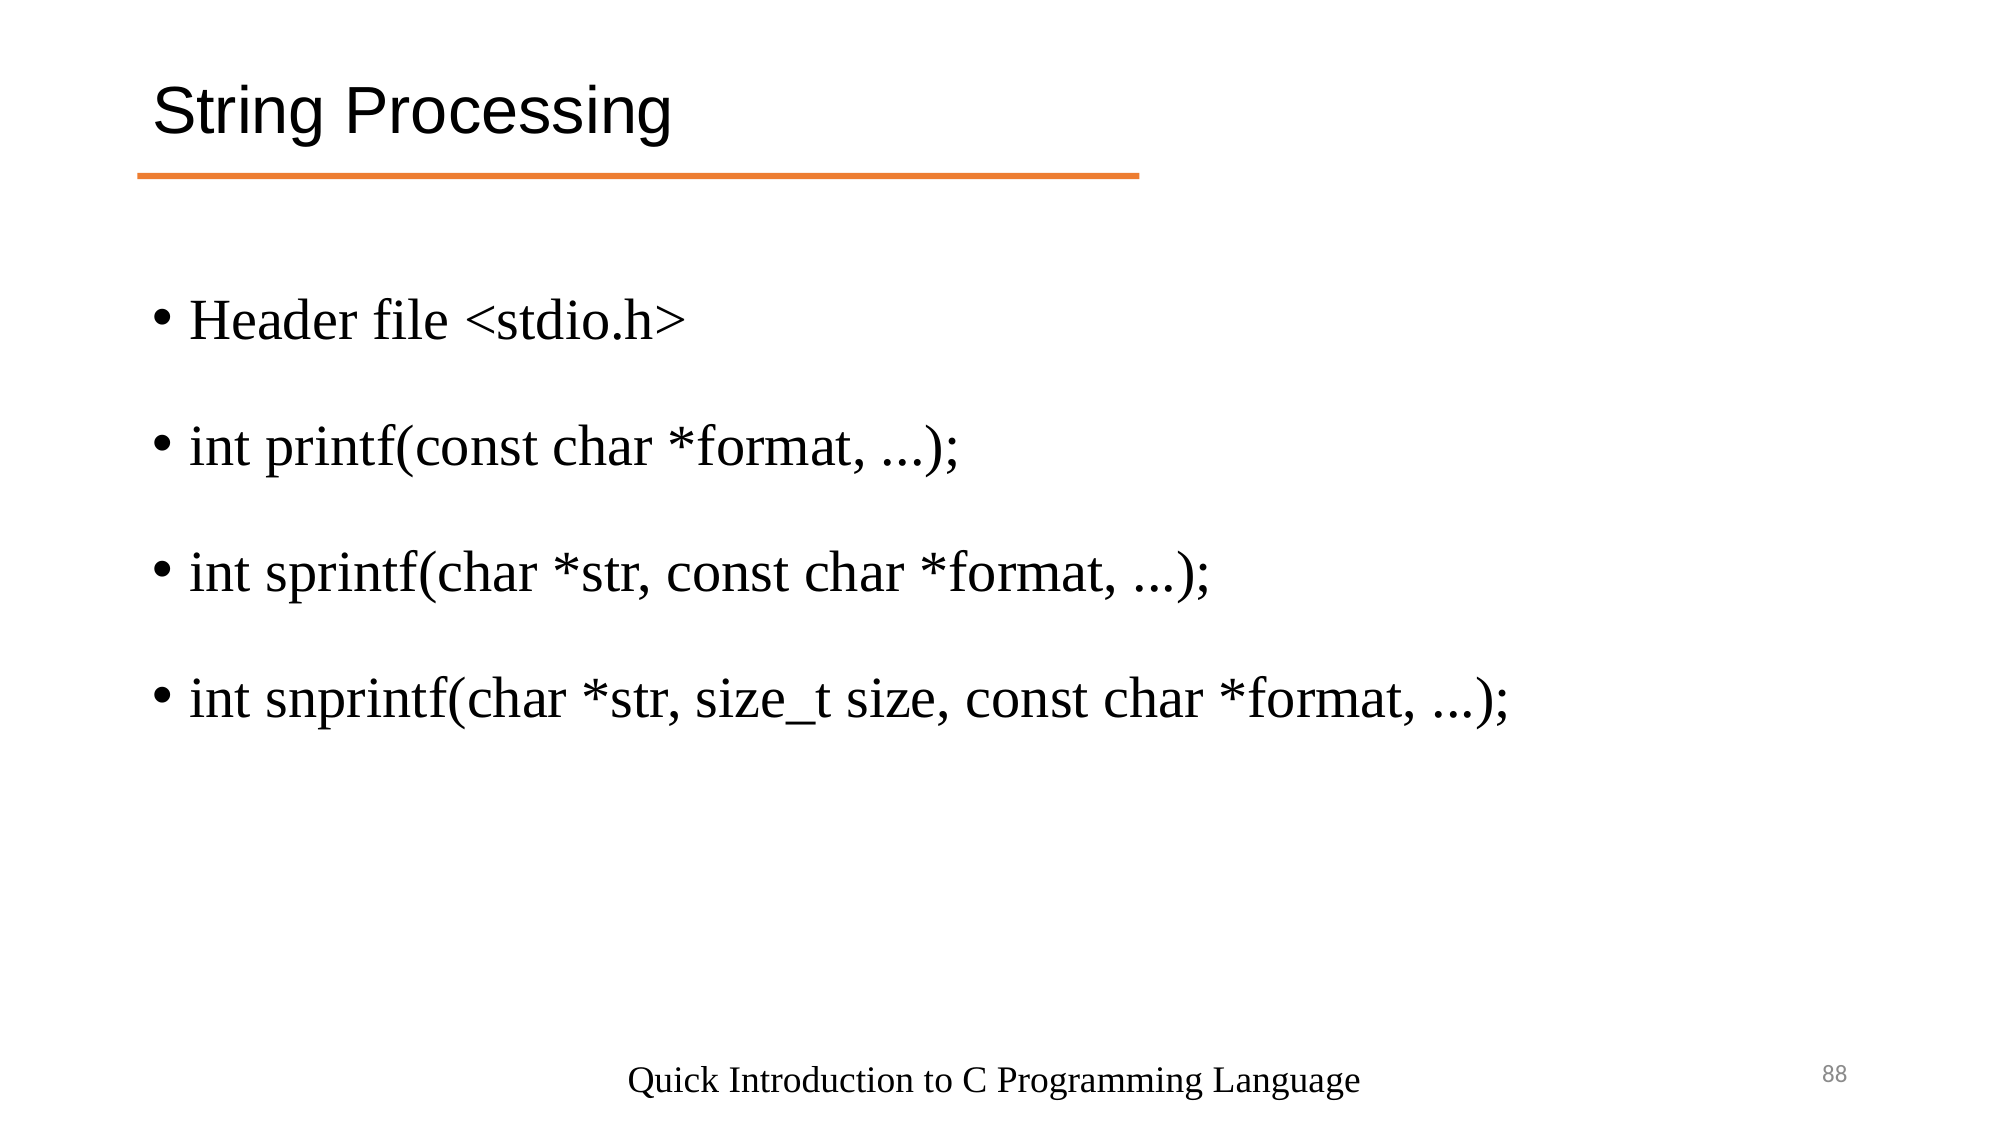

String Processing
Header file <stdio.h>
int printf(const char *format, ...);
int sprintf(char *str, const char *format, ...);
int snprintf(char *str, size_t size, const char *format, ...);
88